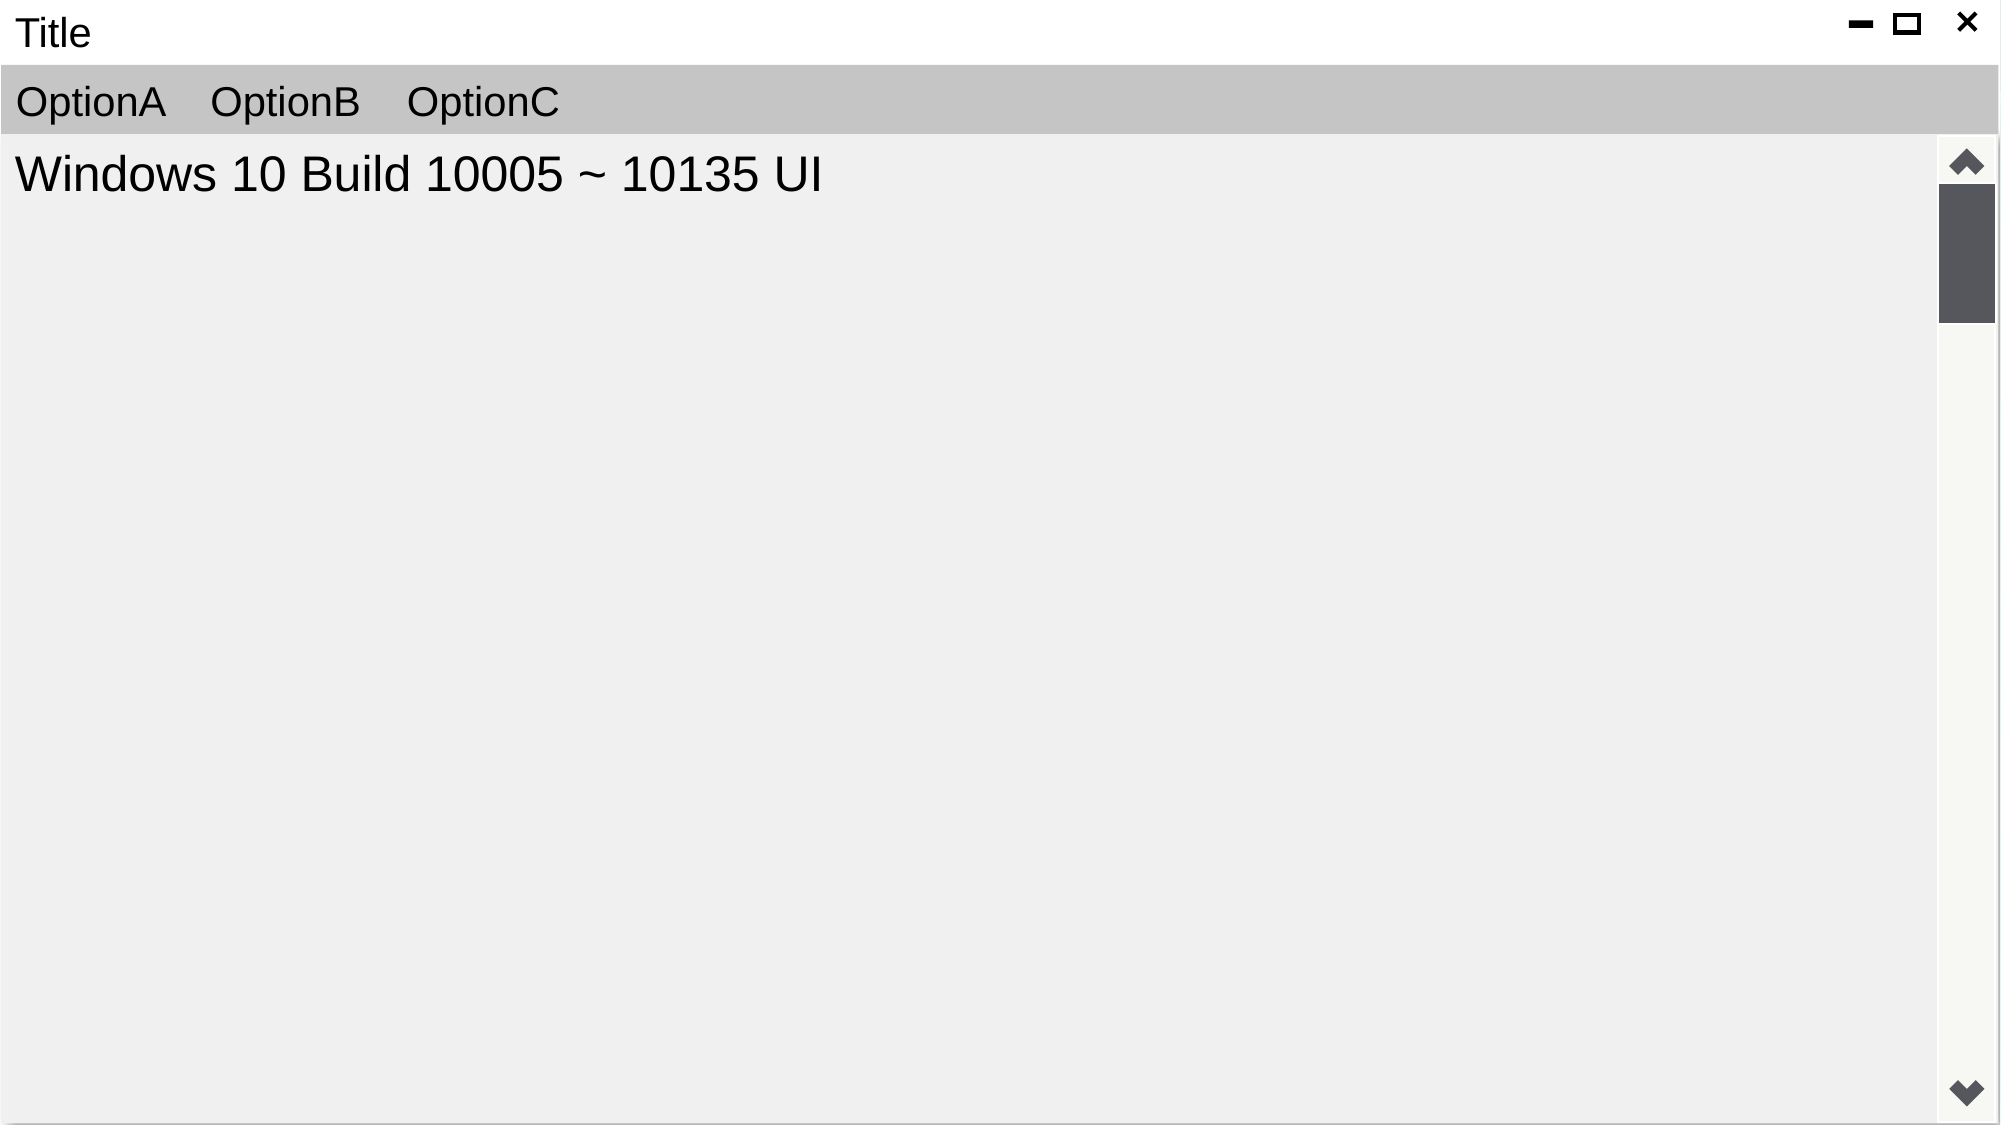

Title

OptionA    OptionB    OptionC
Windows 10 Build 10005 ~ 10135 UI